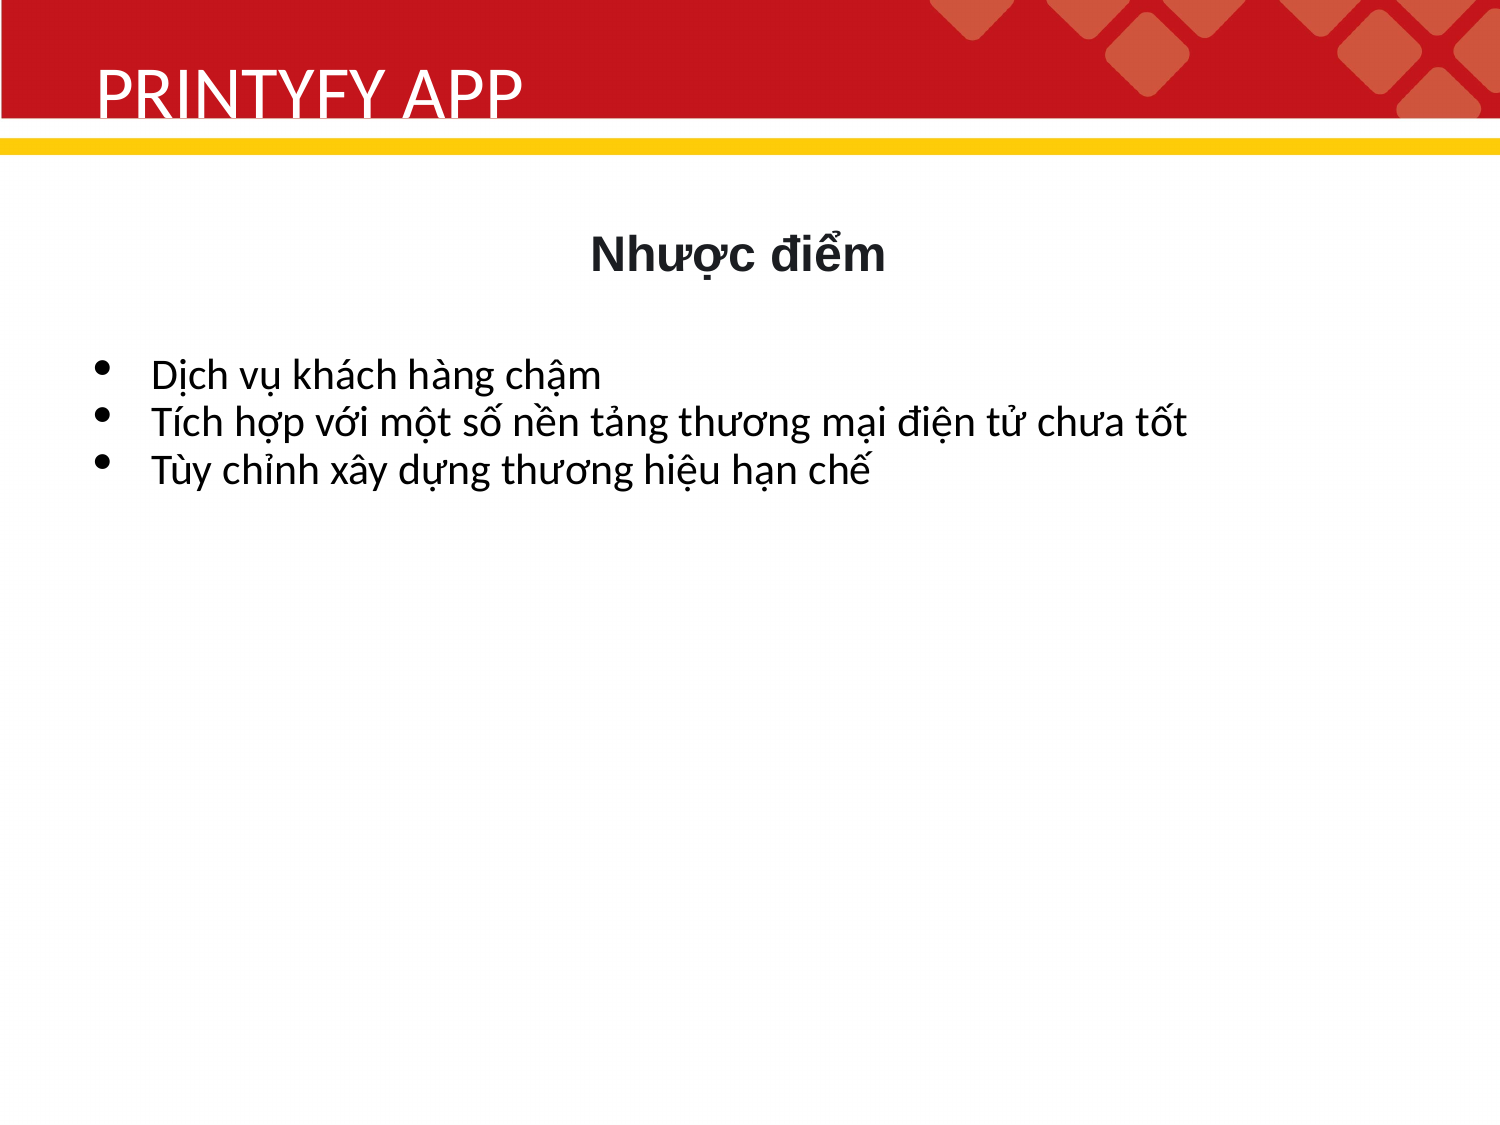

# PRINTYFY APP
Nhược điểm

Dịch vụ khách hàng chậm
Tích hợp với một số nền tảng thương mại điện tử chưa tốt
Tùy chỉnh xây dựng thương hiệu hạn chế